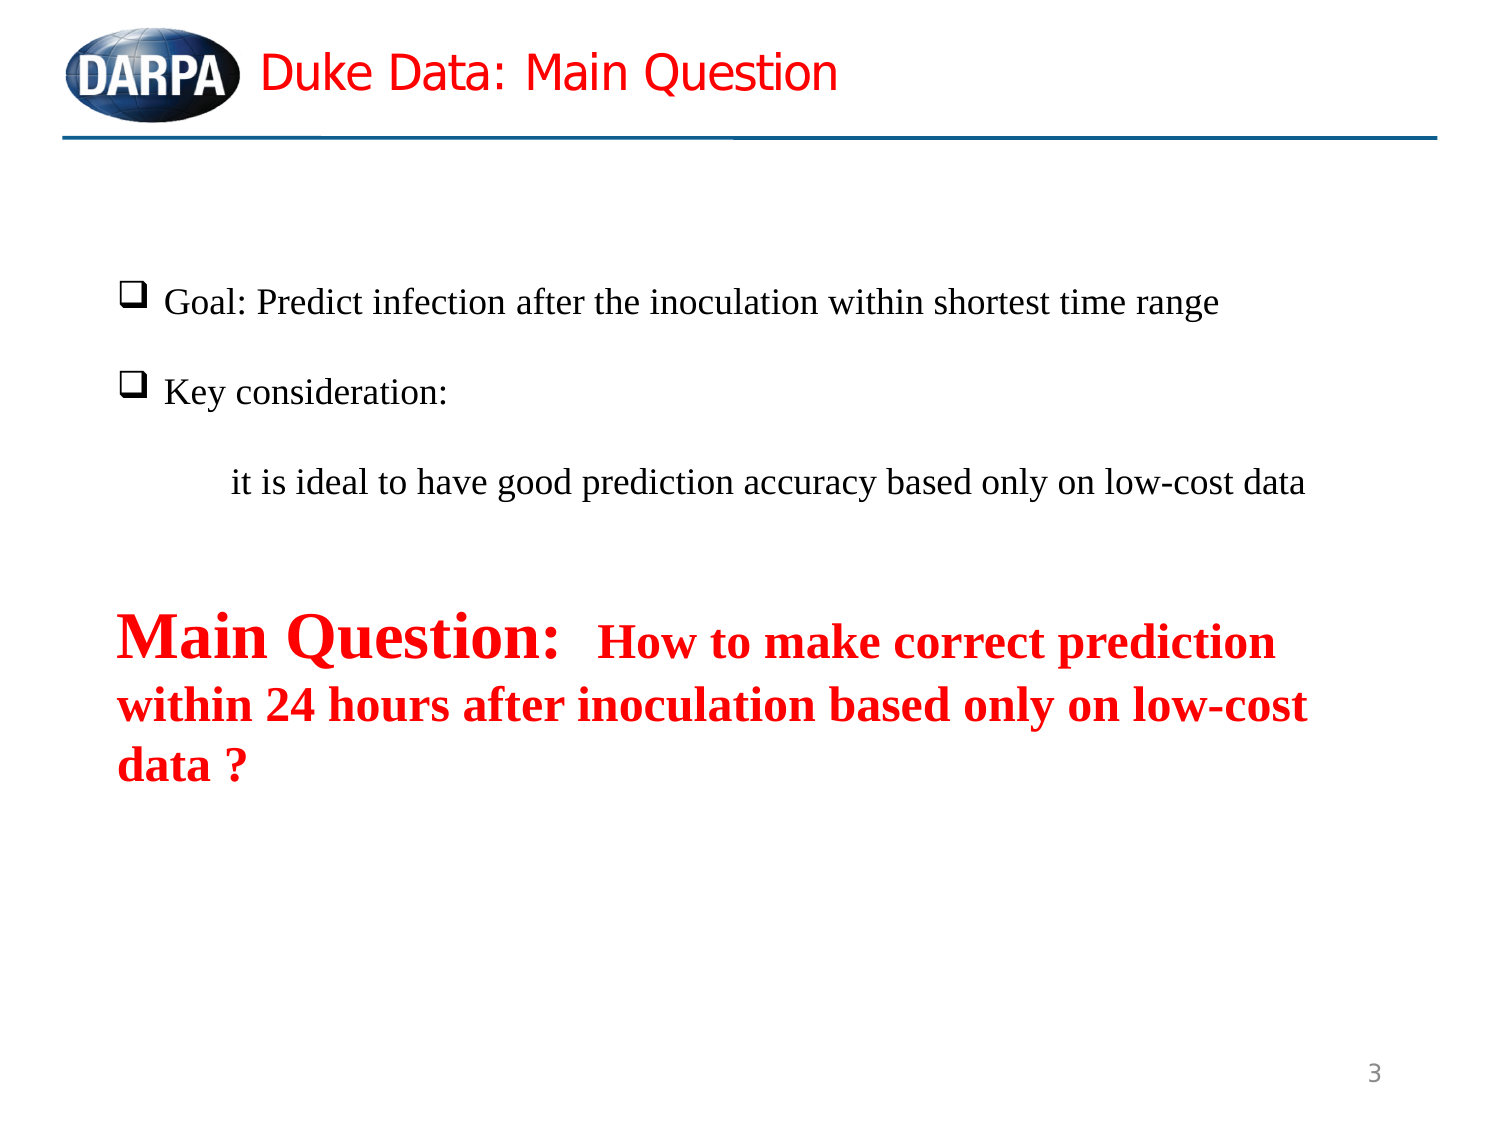

Duke Data: Main Question
Goal: Predict infection after the inoculation within shortest time range
Key consideration:
            it is ideal to have good prediction accuracy based only on low-cost data

Main Question:  How to make correct prediction within 24 hours after inoculation based only on low-cost data ?
3